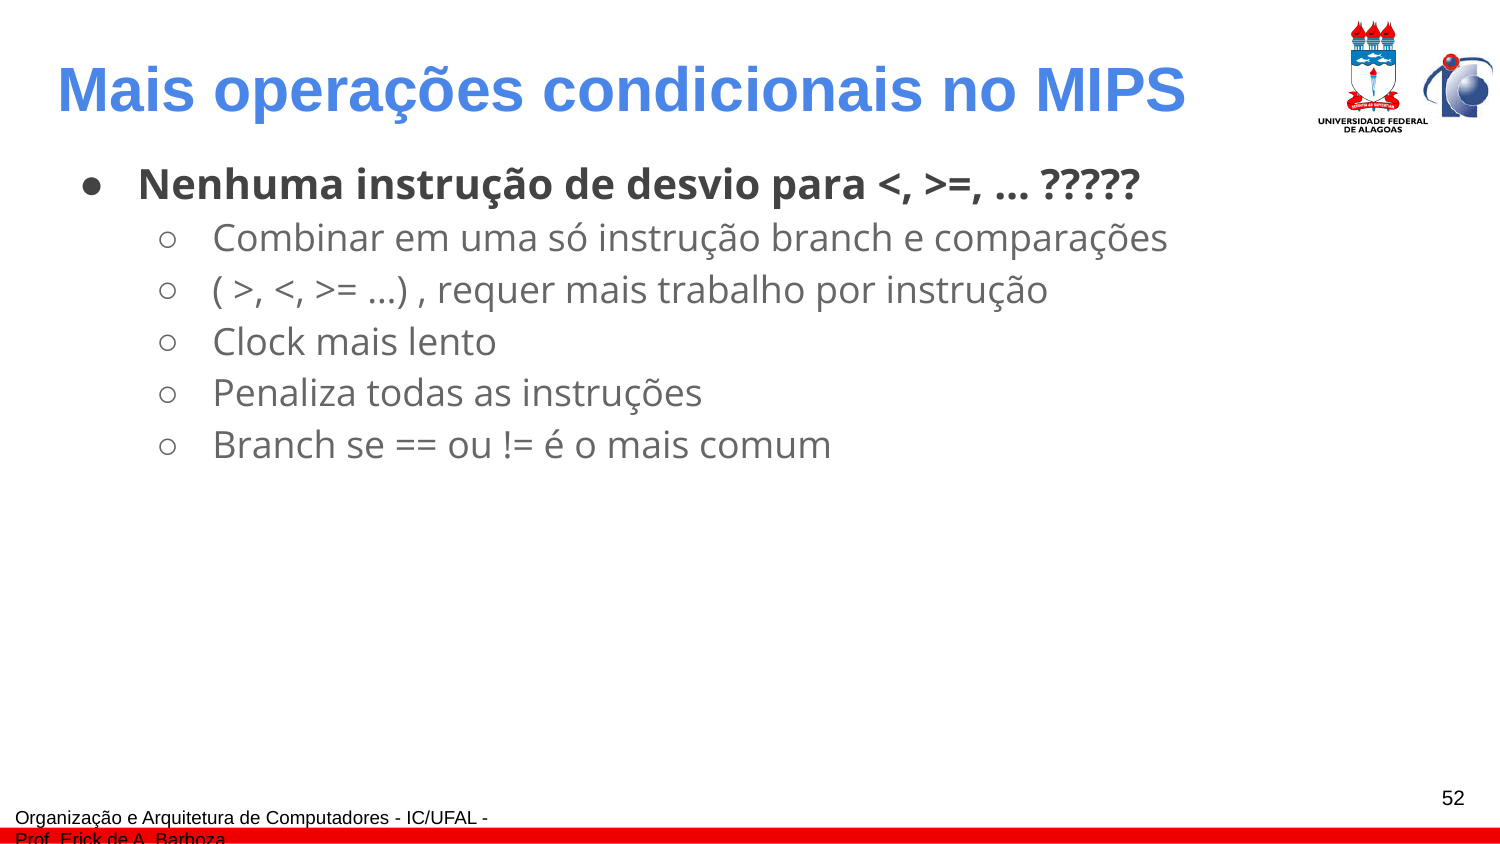

# Mais operações condicionais no MIPS
Nenhuma instrução de desvio para <, >=, … ?????
Combinar em uma só instrução branch e comparações
( >, <, >= …) , requer mais trabalho por instrução
Clock mais lento
Penaliza todas as instruções
Branch se == ou != é o mais comum
52